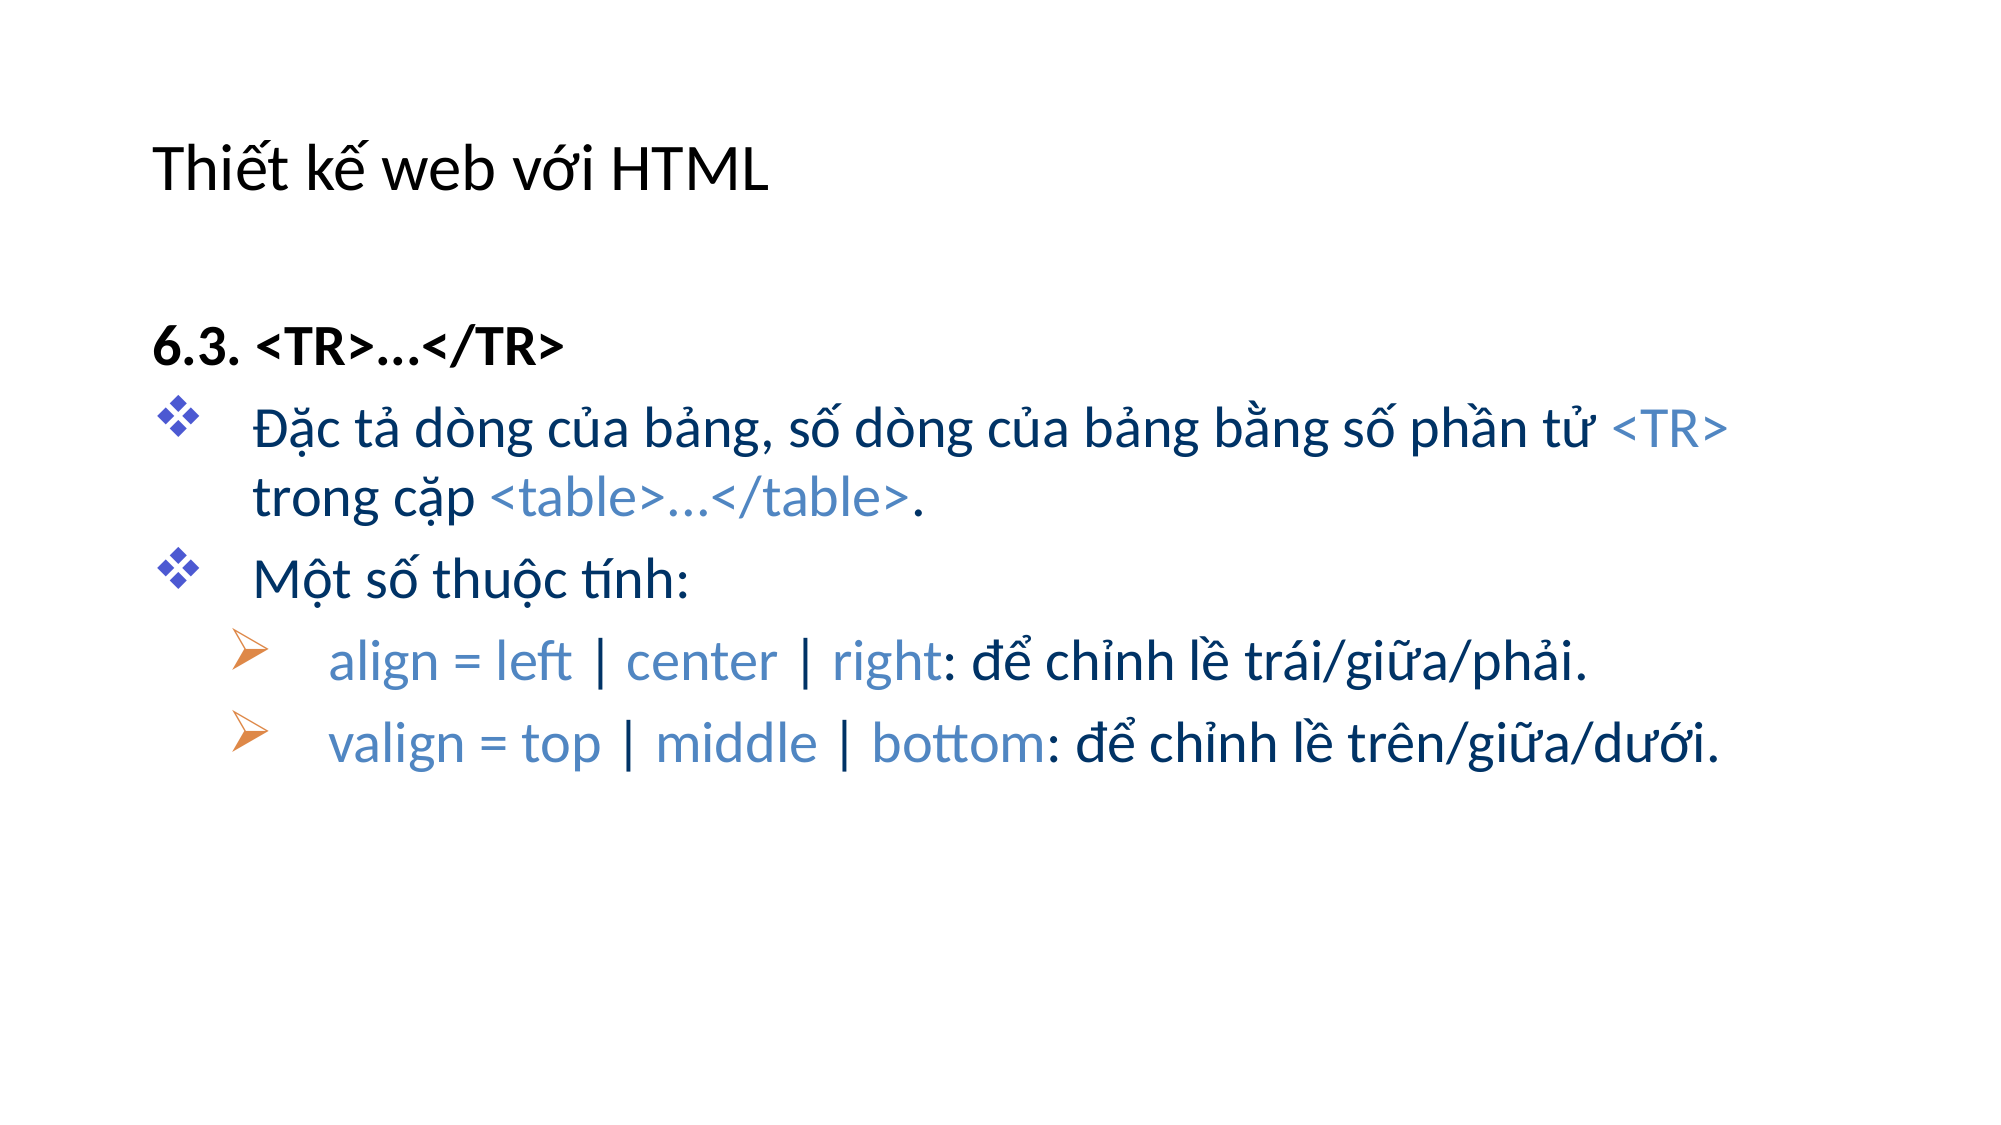

# Thiết kế web với HTML
6.3. <TR>...</TR>
Đặc tả dòng của bảng, số dòng của bảng bằng số phần tử <TR> trong cặp <table>...</table>.
Một số thuộc tính:
 align = left | center | right: để chỉnh lề trái/giữa/phải.
 valign = top | middle | bottom: để chỉnh lề trên/giữa/dưới.